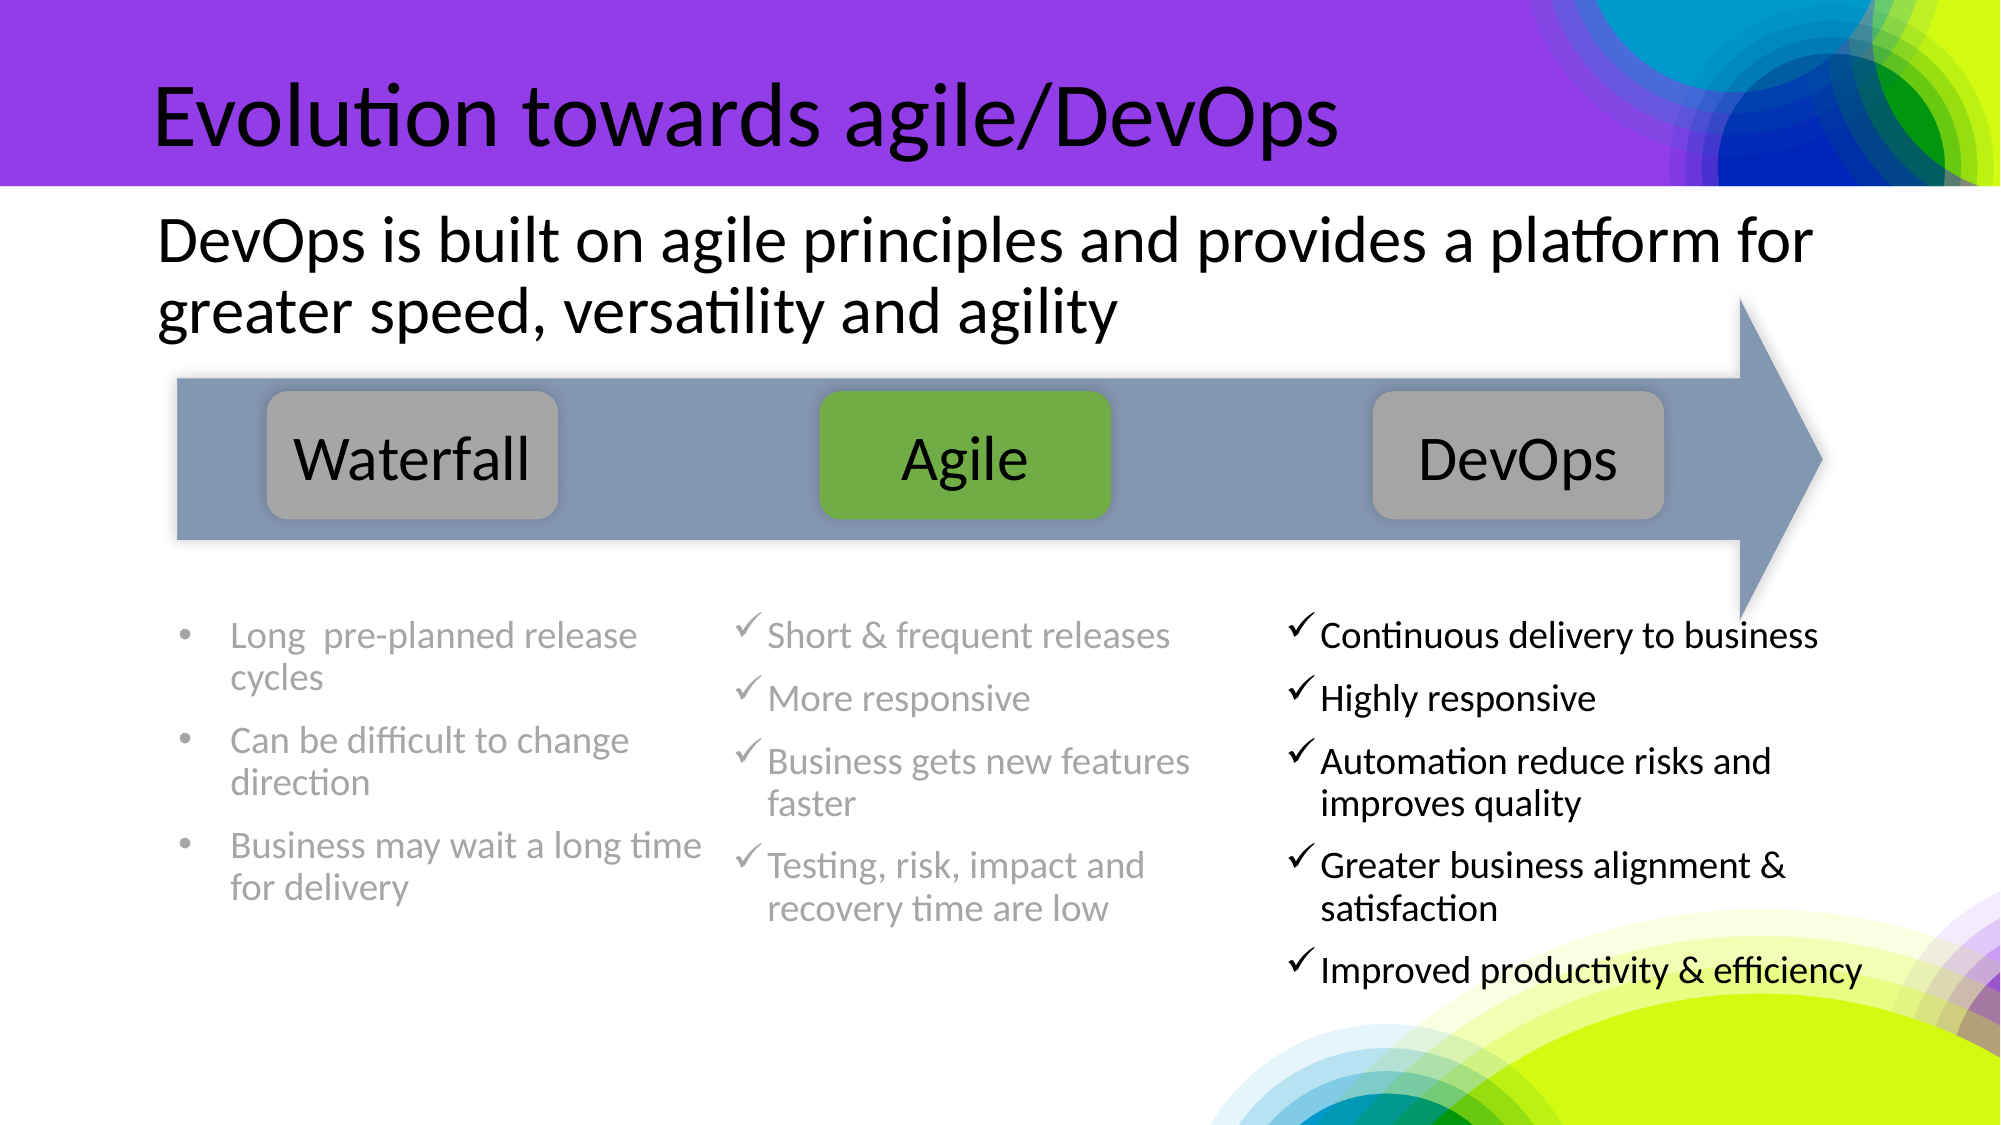

# Evolution towards agile/DevOps
DevOps is built on agile principles and provides a platform for greater speed, versatility and agility

Waterfall
DevOps
Agile
Long  pre-planned release cycles
Can be difficult to change direction
Business may wait a long time for delivery
Short & frequent releases
More responsive
Business gets new features faster
Testing, risk, impact and recovery time are low
Continuous delivery to business
Highly responsive
Automation reduce risks and improves quality
Greater business alignment & satisfaction
Improved productivity & efficiency